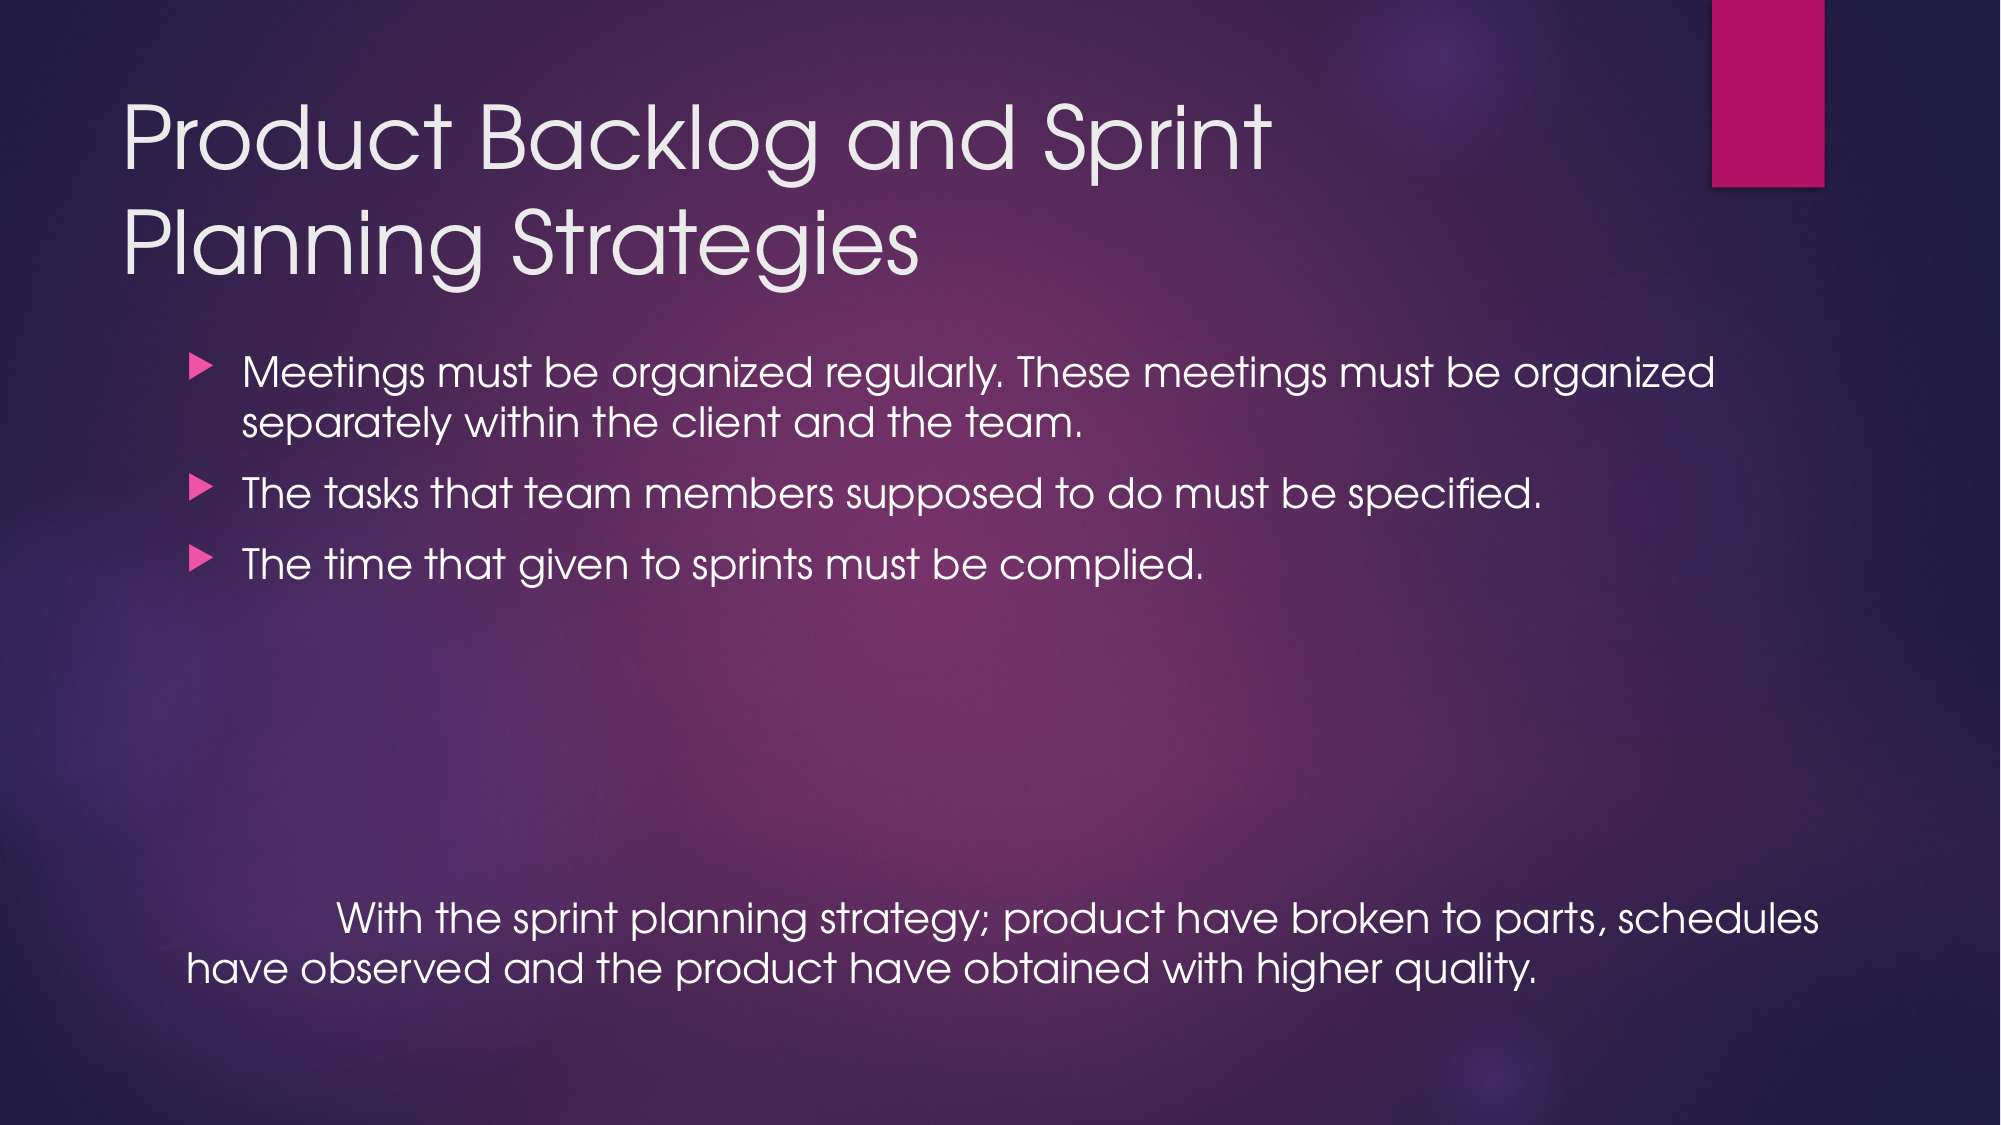

# Product Backlog and Sprint Planning Strategies
Meetings must be organized regularly. These meetings must be organized separately within the client and the team.
The tasks that team members supposed to do must be specified.
The time that given to sprints must be complied.

	With the sprint planning strategy; product have broken to parts, schedules have observed and the product have obtained with higher quality.